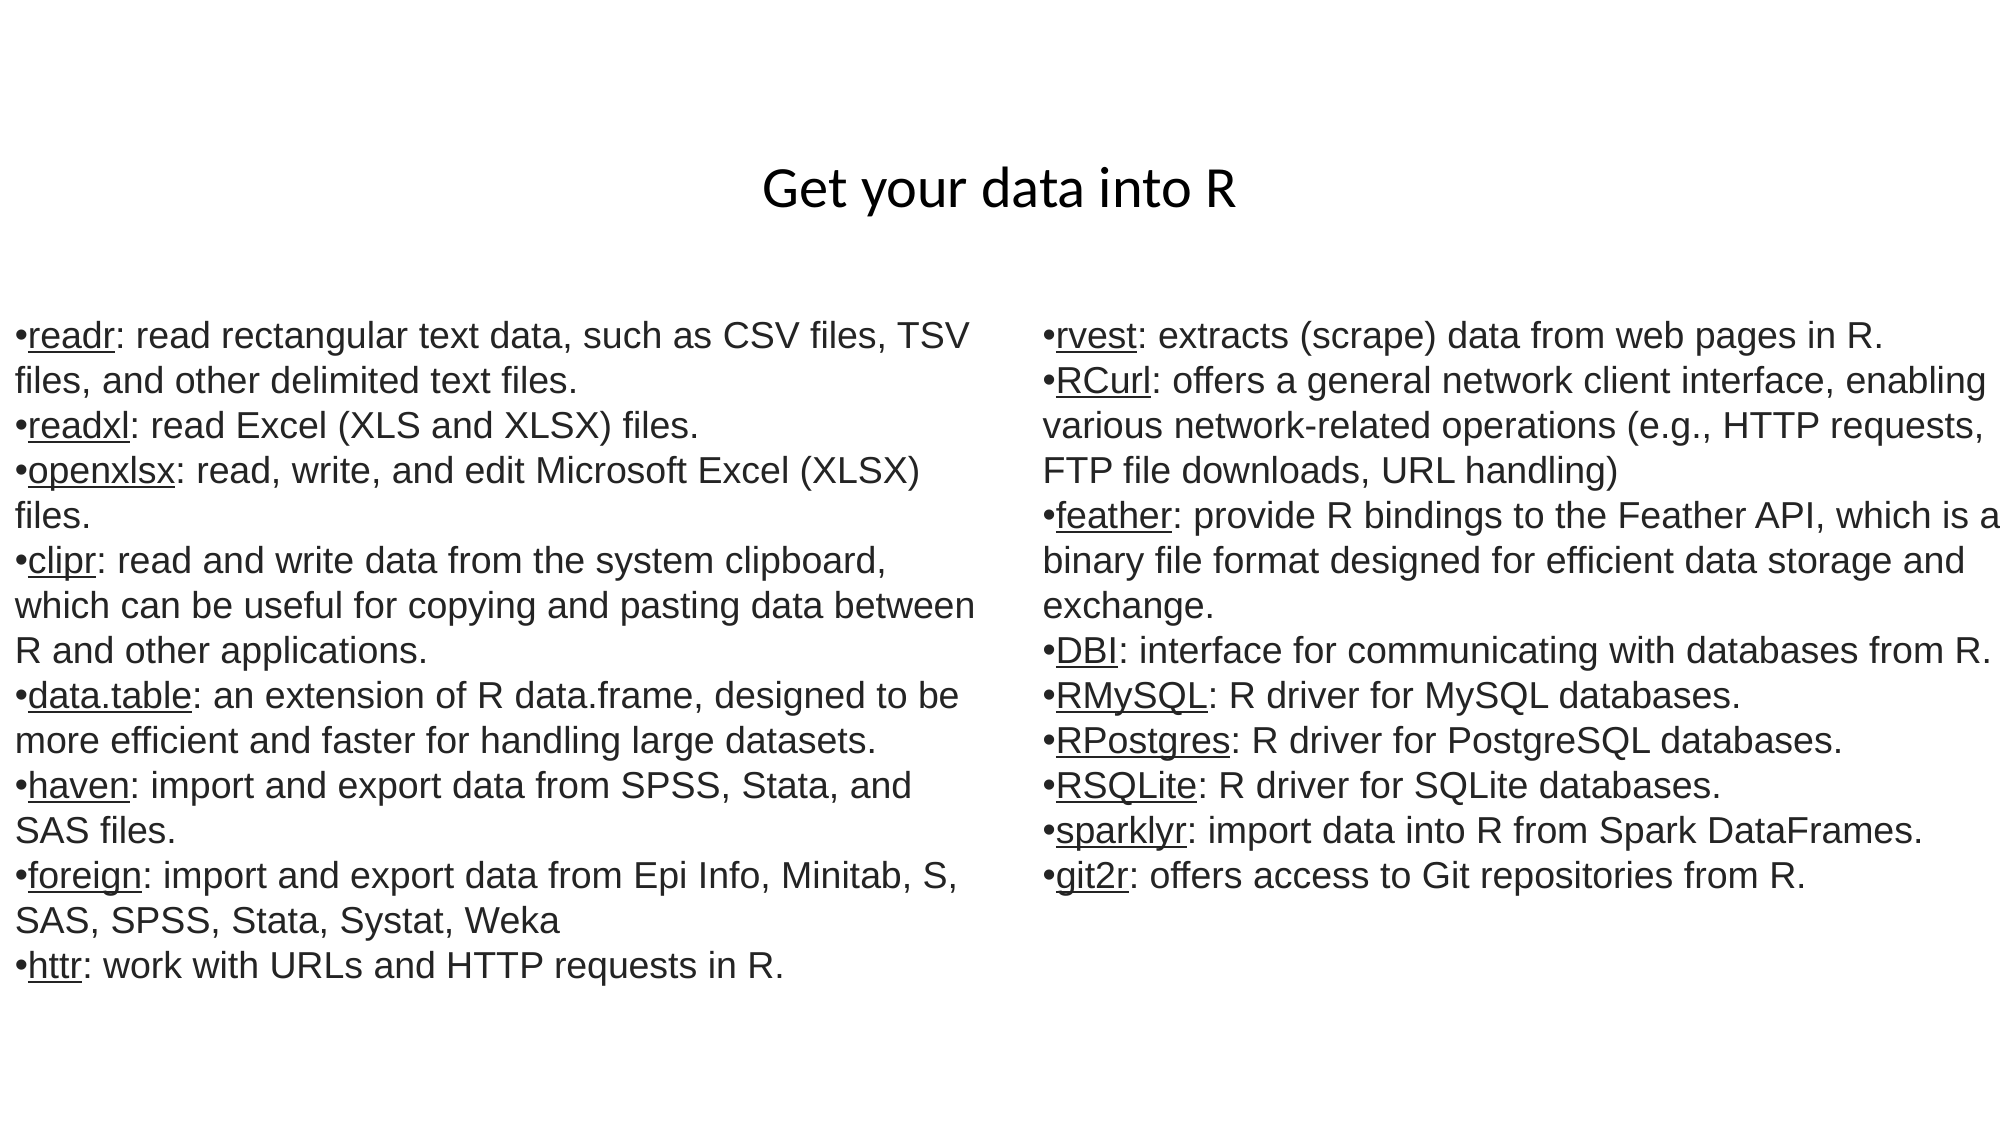

Get your data into R
readr: read rectangular text data, such as CSV files, TSV files, and other delimited text files.
readxl: read Excel (XLS and XLSX) files.
openxlsx: read, write, and edit Microsoft Excel (XLSX) files.
clipr: read and write data from the system clipboard, which can be useful for copying and pasting data between R and other applications.
data.table: an extension of R data.frame, designed to be more efficient and faster for handling large datasets.
haven: import and export data from SPSS, Stata, and SAS files.
foreign: import and export data from Epi Info, Minitab, S, SAS, SPSS, Stata, Systat, Weka
httr: work with URLs and HTTP requests in R.
rvest: extracts (scrape) data from web pages in R.
RCurl: offers a general network client interface, enabling various network-related operations (e.g., HTTP requests, FTP file downloads, URL handling)
feather: provide R bindings to the Feather API, which is a binary file format designed for efficient data storage and exchange.
DBI: interface for communicating with databases from R.
RMySQL: R driver for MySQL databases.
RPostgres: R driver for PostgreSQL databases.
RSQLite: R driver for SQLite databases.
sparklyr: import data into R from Spark DataFrames.
git2r: offers access to Git repositories from R.